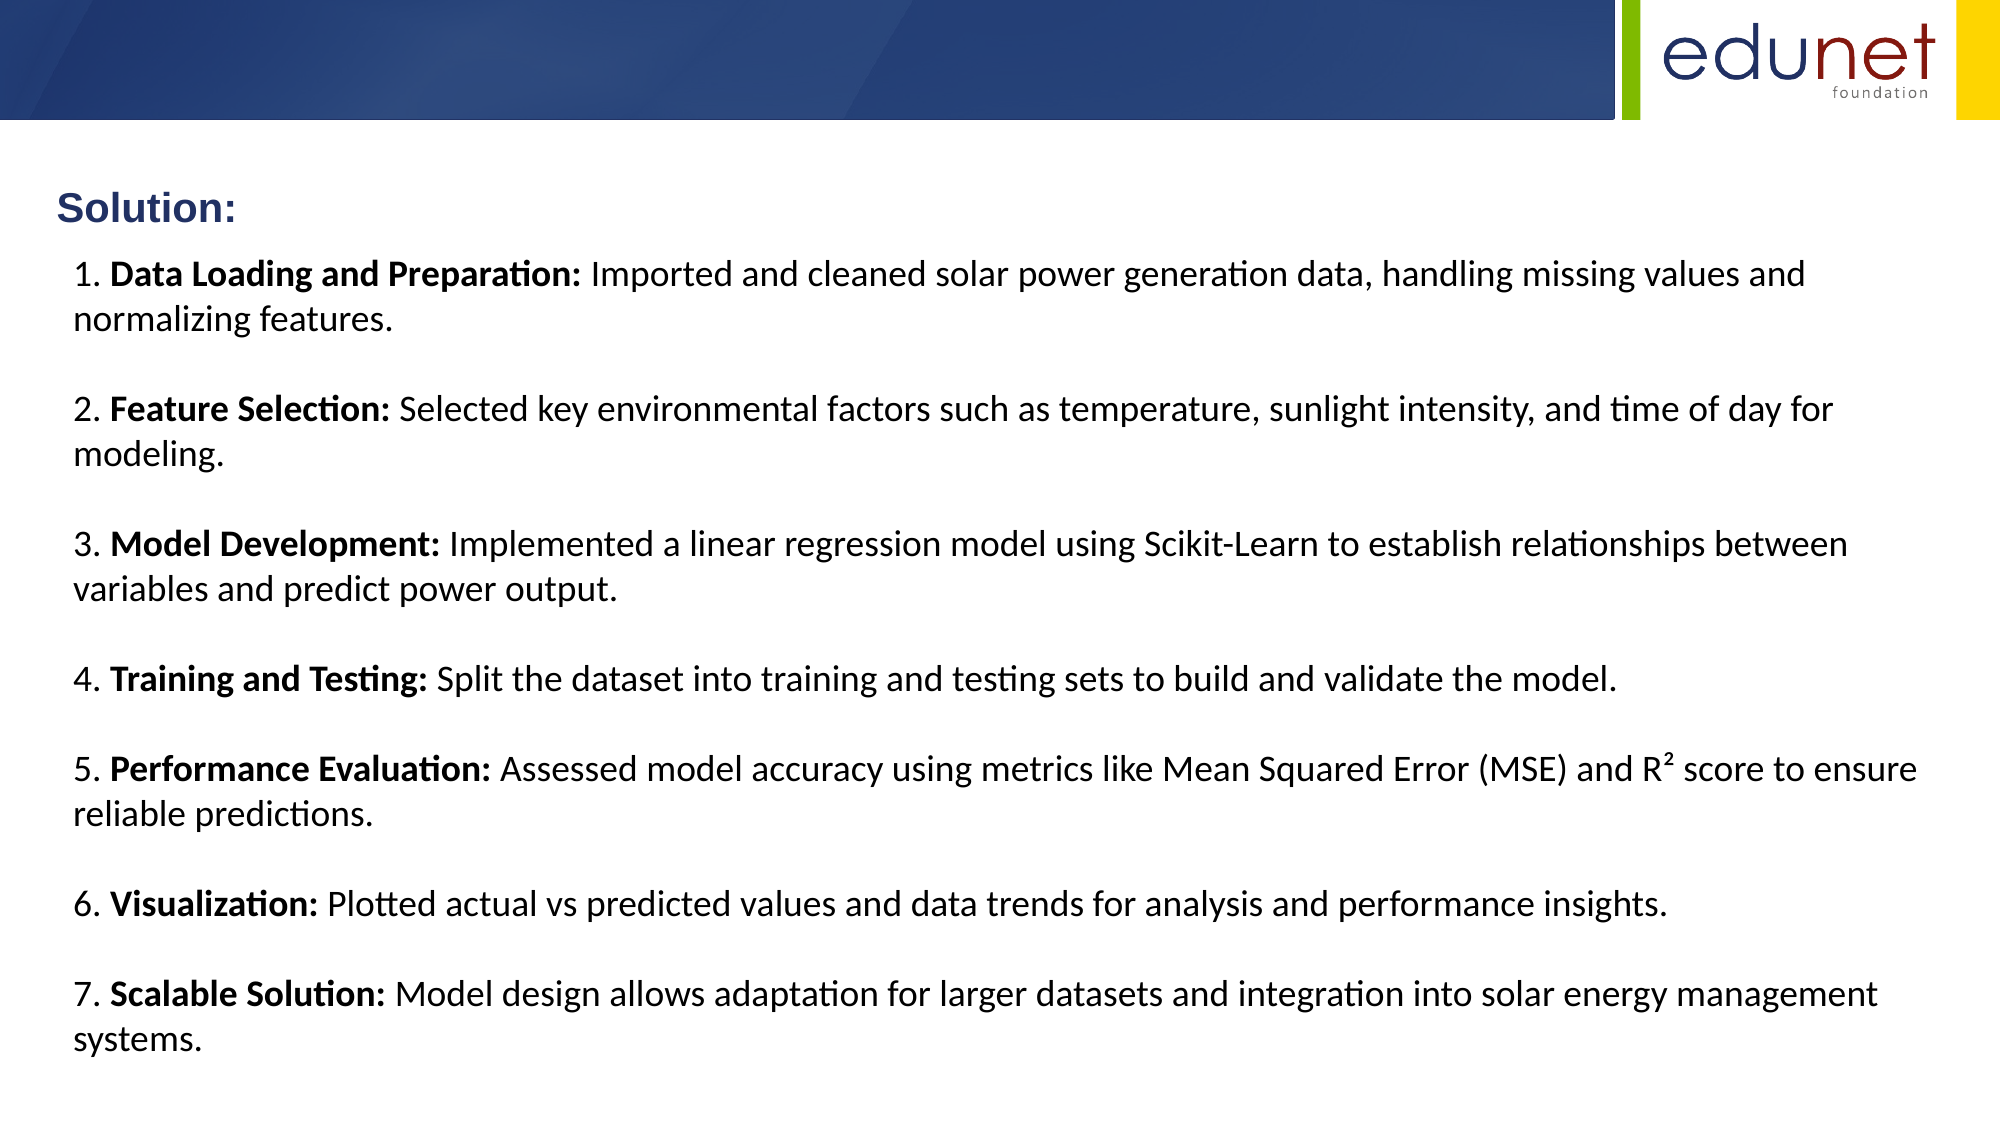

Solution:
1. Data Loading and Preparation: Imported and cleaned solar power generation data, handling missing values and normalizing features.

2. Feature Selection: Selected key environmental factors such as temperature, sunlight intensity, and time of day for modeling.

3. Model Development: Implemented a linear regression model using Scikit-Learn to establish relationships between variables and predict power output.

4. Training and Testing: Split the dataset into training and testing sets to build and validate the model.

5. Performance Evaluation: Assessed model accuracy using metrics like Mean Squared Error (MSE) and R² score to ensure reliable predictions.

6. Visualization: Plotted actual vs predicted values and data trends for analysis and performance insights.

7. Scalable Solution: Model design allows adaptation for larger datasets and integration into solar energy management systems.